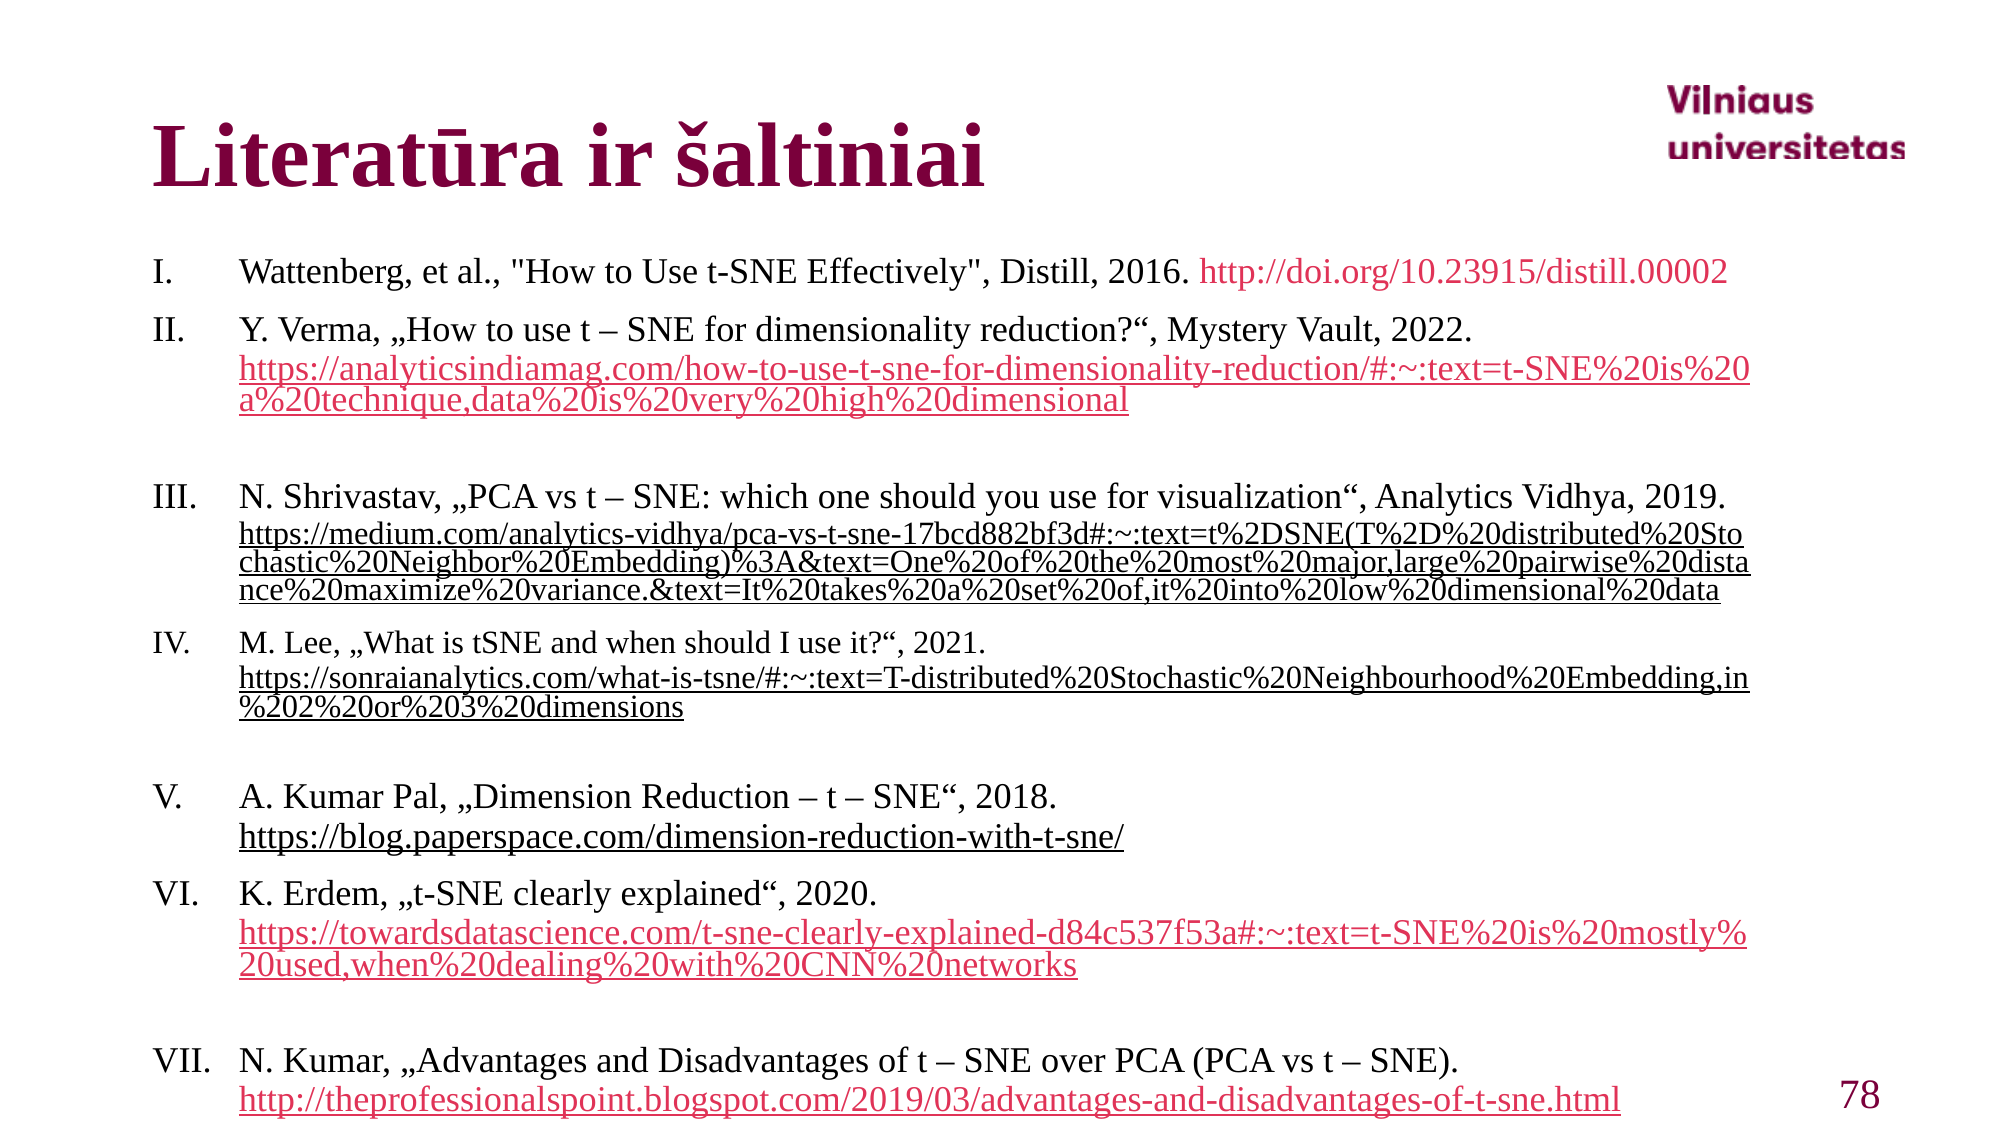

# Literatūra ir šaltiniai
Wattenberg, et al., "How to Use t-SNE Effectively", Distill, 2016. http://doi.org/10.23915/distill.00002
Y. Verma, „How to use t – SNE for dimensionality reduction?“, Mystery Vault, 2022. https://analyticsindiamag.com/how-to-use-t-sne-for-dimensionality-reduction/#:~:text=t-SNE%20is%20a%20technique,data%20is%20very%20high%20dimensional
N. Shrivastav, „PCA vs t – SNE: which one should you use for visualization“, Analytics Vidhya, 2019. https://medium.com/analytics-vidhya/pca-vs-t-sne-17bcd882bf3d#:~:text=t%2DSNE(T%2D%20distributed%20Stochastic%20Neighbor%20Embedding)%3A&text=One%20of%20the%20most%20major,large%20pairwise%20distance%20maximize%20variance.&text=It%20takes%20a%20set%20of,it%20into%20low%20dimensional%20data
M. Lee, „What is tSNE and when should I use it?“, 2021. https://sonraianalytics.com/what-is-tsne/#:~:text=T-distributed%20Stochastic%20Neighbourhood%20Embedding,in%202%20or%203%20dimensions
A. Kumar Pal, „Dimension Reduction – t – SNE“, 2018. https://blog.paperspace.com/dimension-reduction-with-t-sne/
K. Erdem, „t-SNE clearly explained“, 2020. https://towardsdatascience.com/t-sne-clearly-explained-d84c537f53a#:~:text=t-SNE%20is%20mostly%20used,when%20dealing%20with%20CNN%20networks
N. Kumar, „Advantages and Disadvantages of t – SNE over PCA (PCA vs t – SNE). http://theprofessionalspoint.blogspot.com/2019/03/advantages-and-disadvantages-of-t-sne.html

78